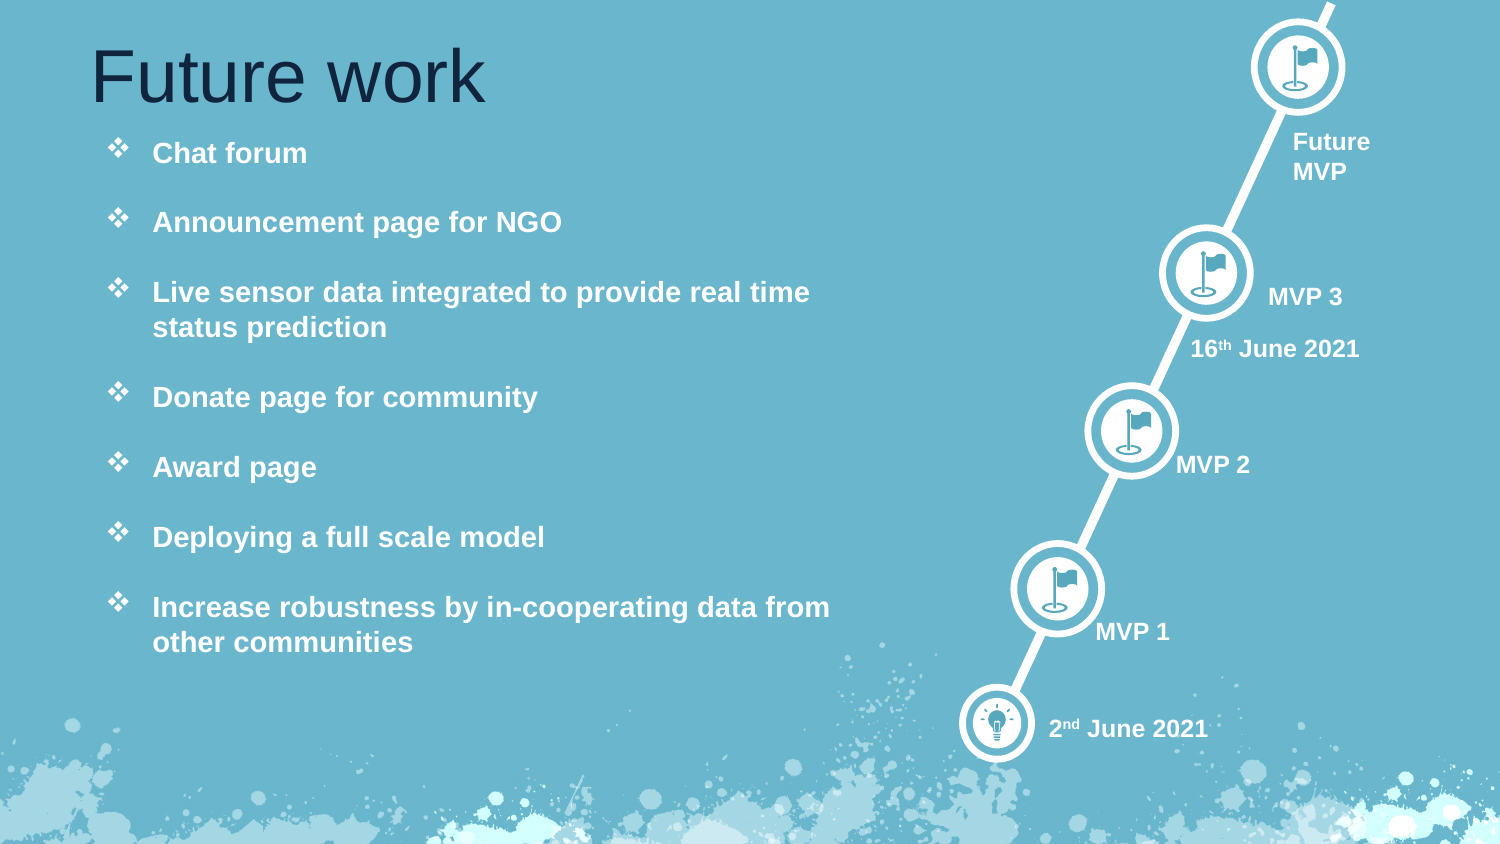

Future work

Future MVP
Chat forum

Announcement page for NGO

Live sensor data integrated to provide real time status prediction

Donate page for community

Award page

Deploying a full scale model

Increase robustness by in-cooperating data from other communities

MVP 3
16th June 2021

MVP 2

MVP 1

2nd June 2021